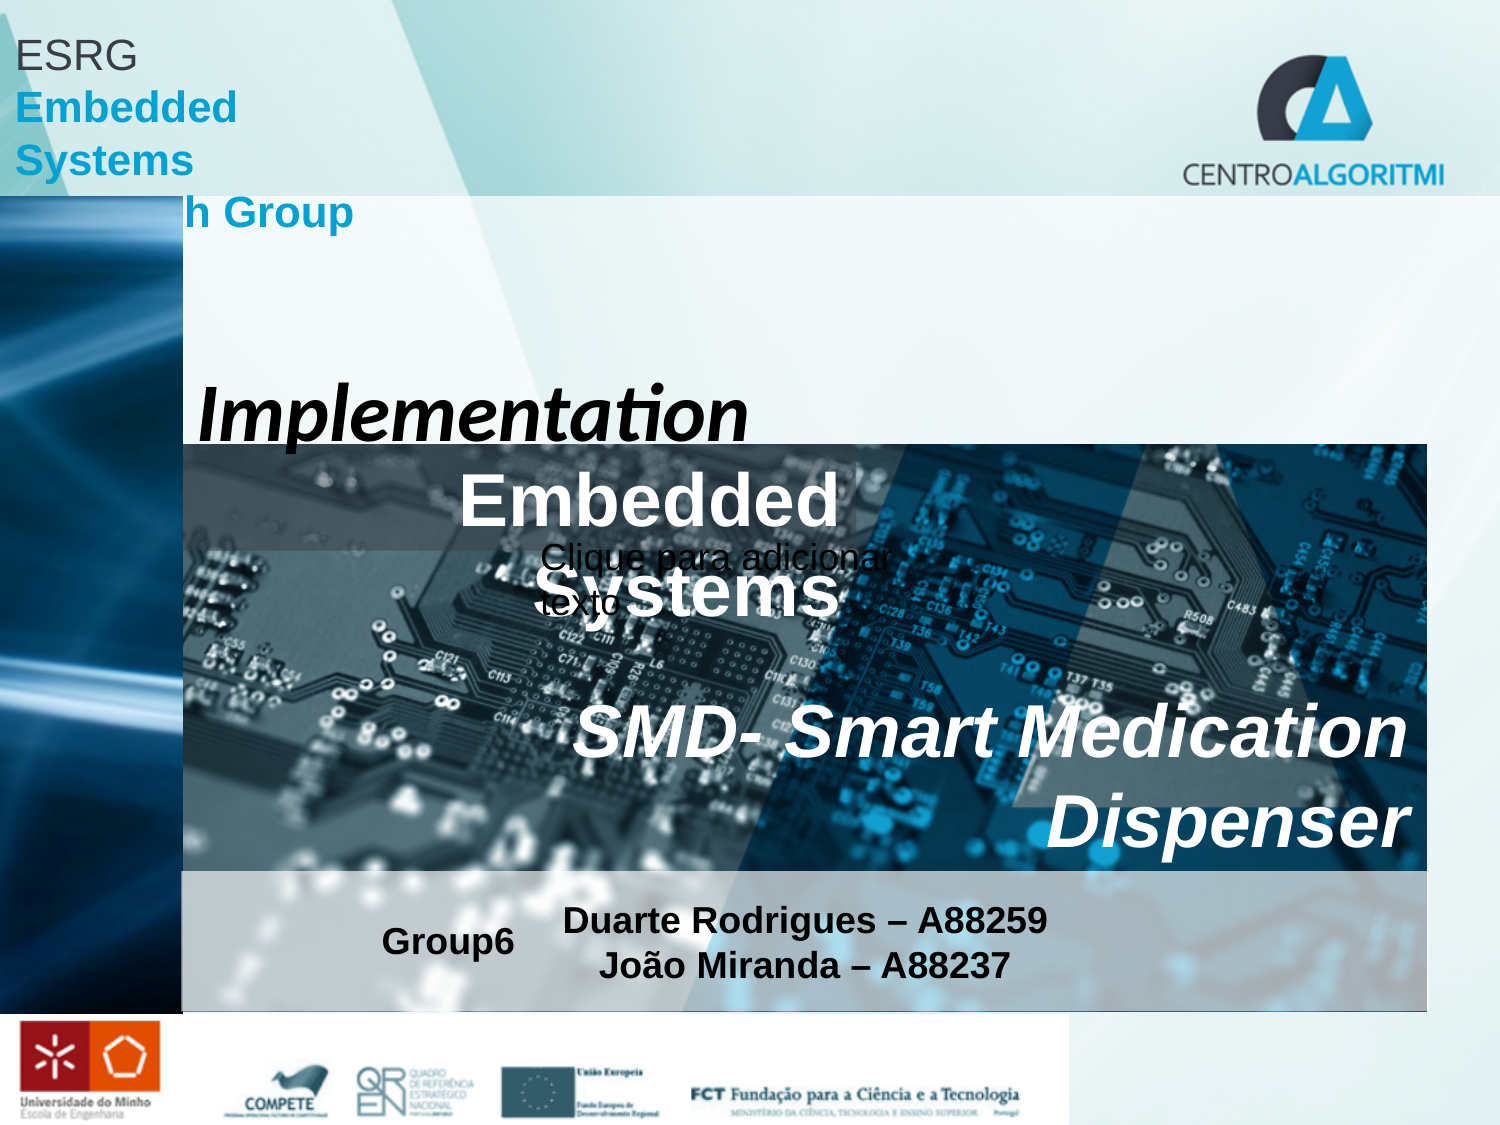

Implementation
Embedded Systems

Clique para adicionar texto
# SMD- Smart Medication Dispenser
Group6
Duarte Rodrigues – A88259
João Miranda – A88237